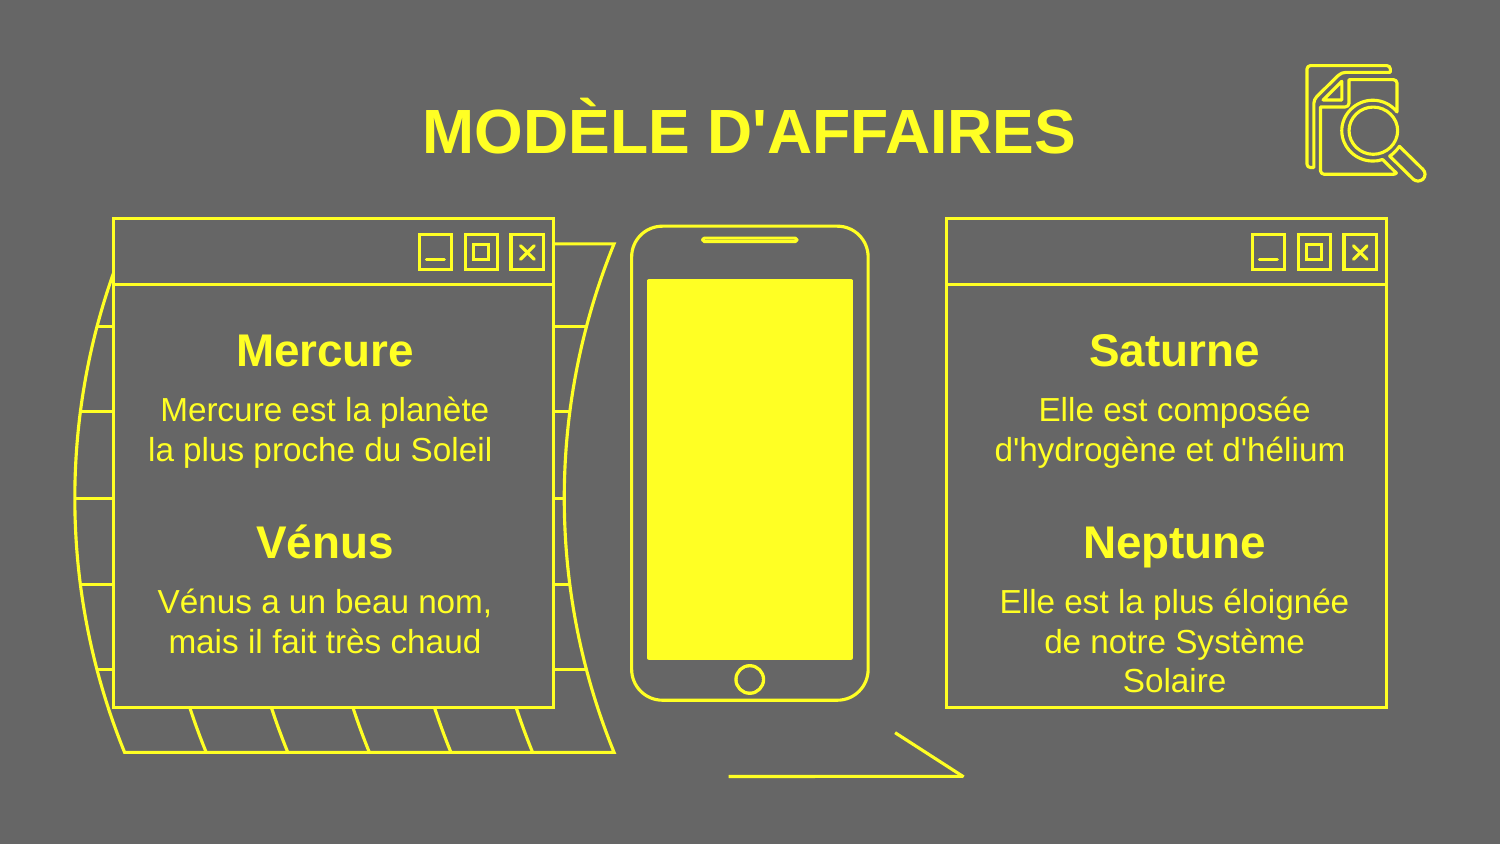

# MODÈLE D'AFFAIRES

Mercure
Saturne
Mercure est la planète la plus proche du Soleil
Elle est composée d'hydrogène et d'hélium
Vénus
Neptune
Vénus a un beau nom, mais il fait très chaud
Elle est la plus éloignée de notre Système Solaire